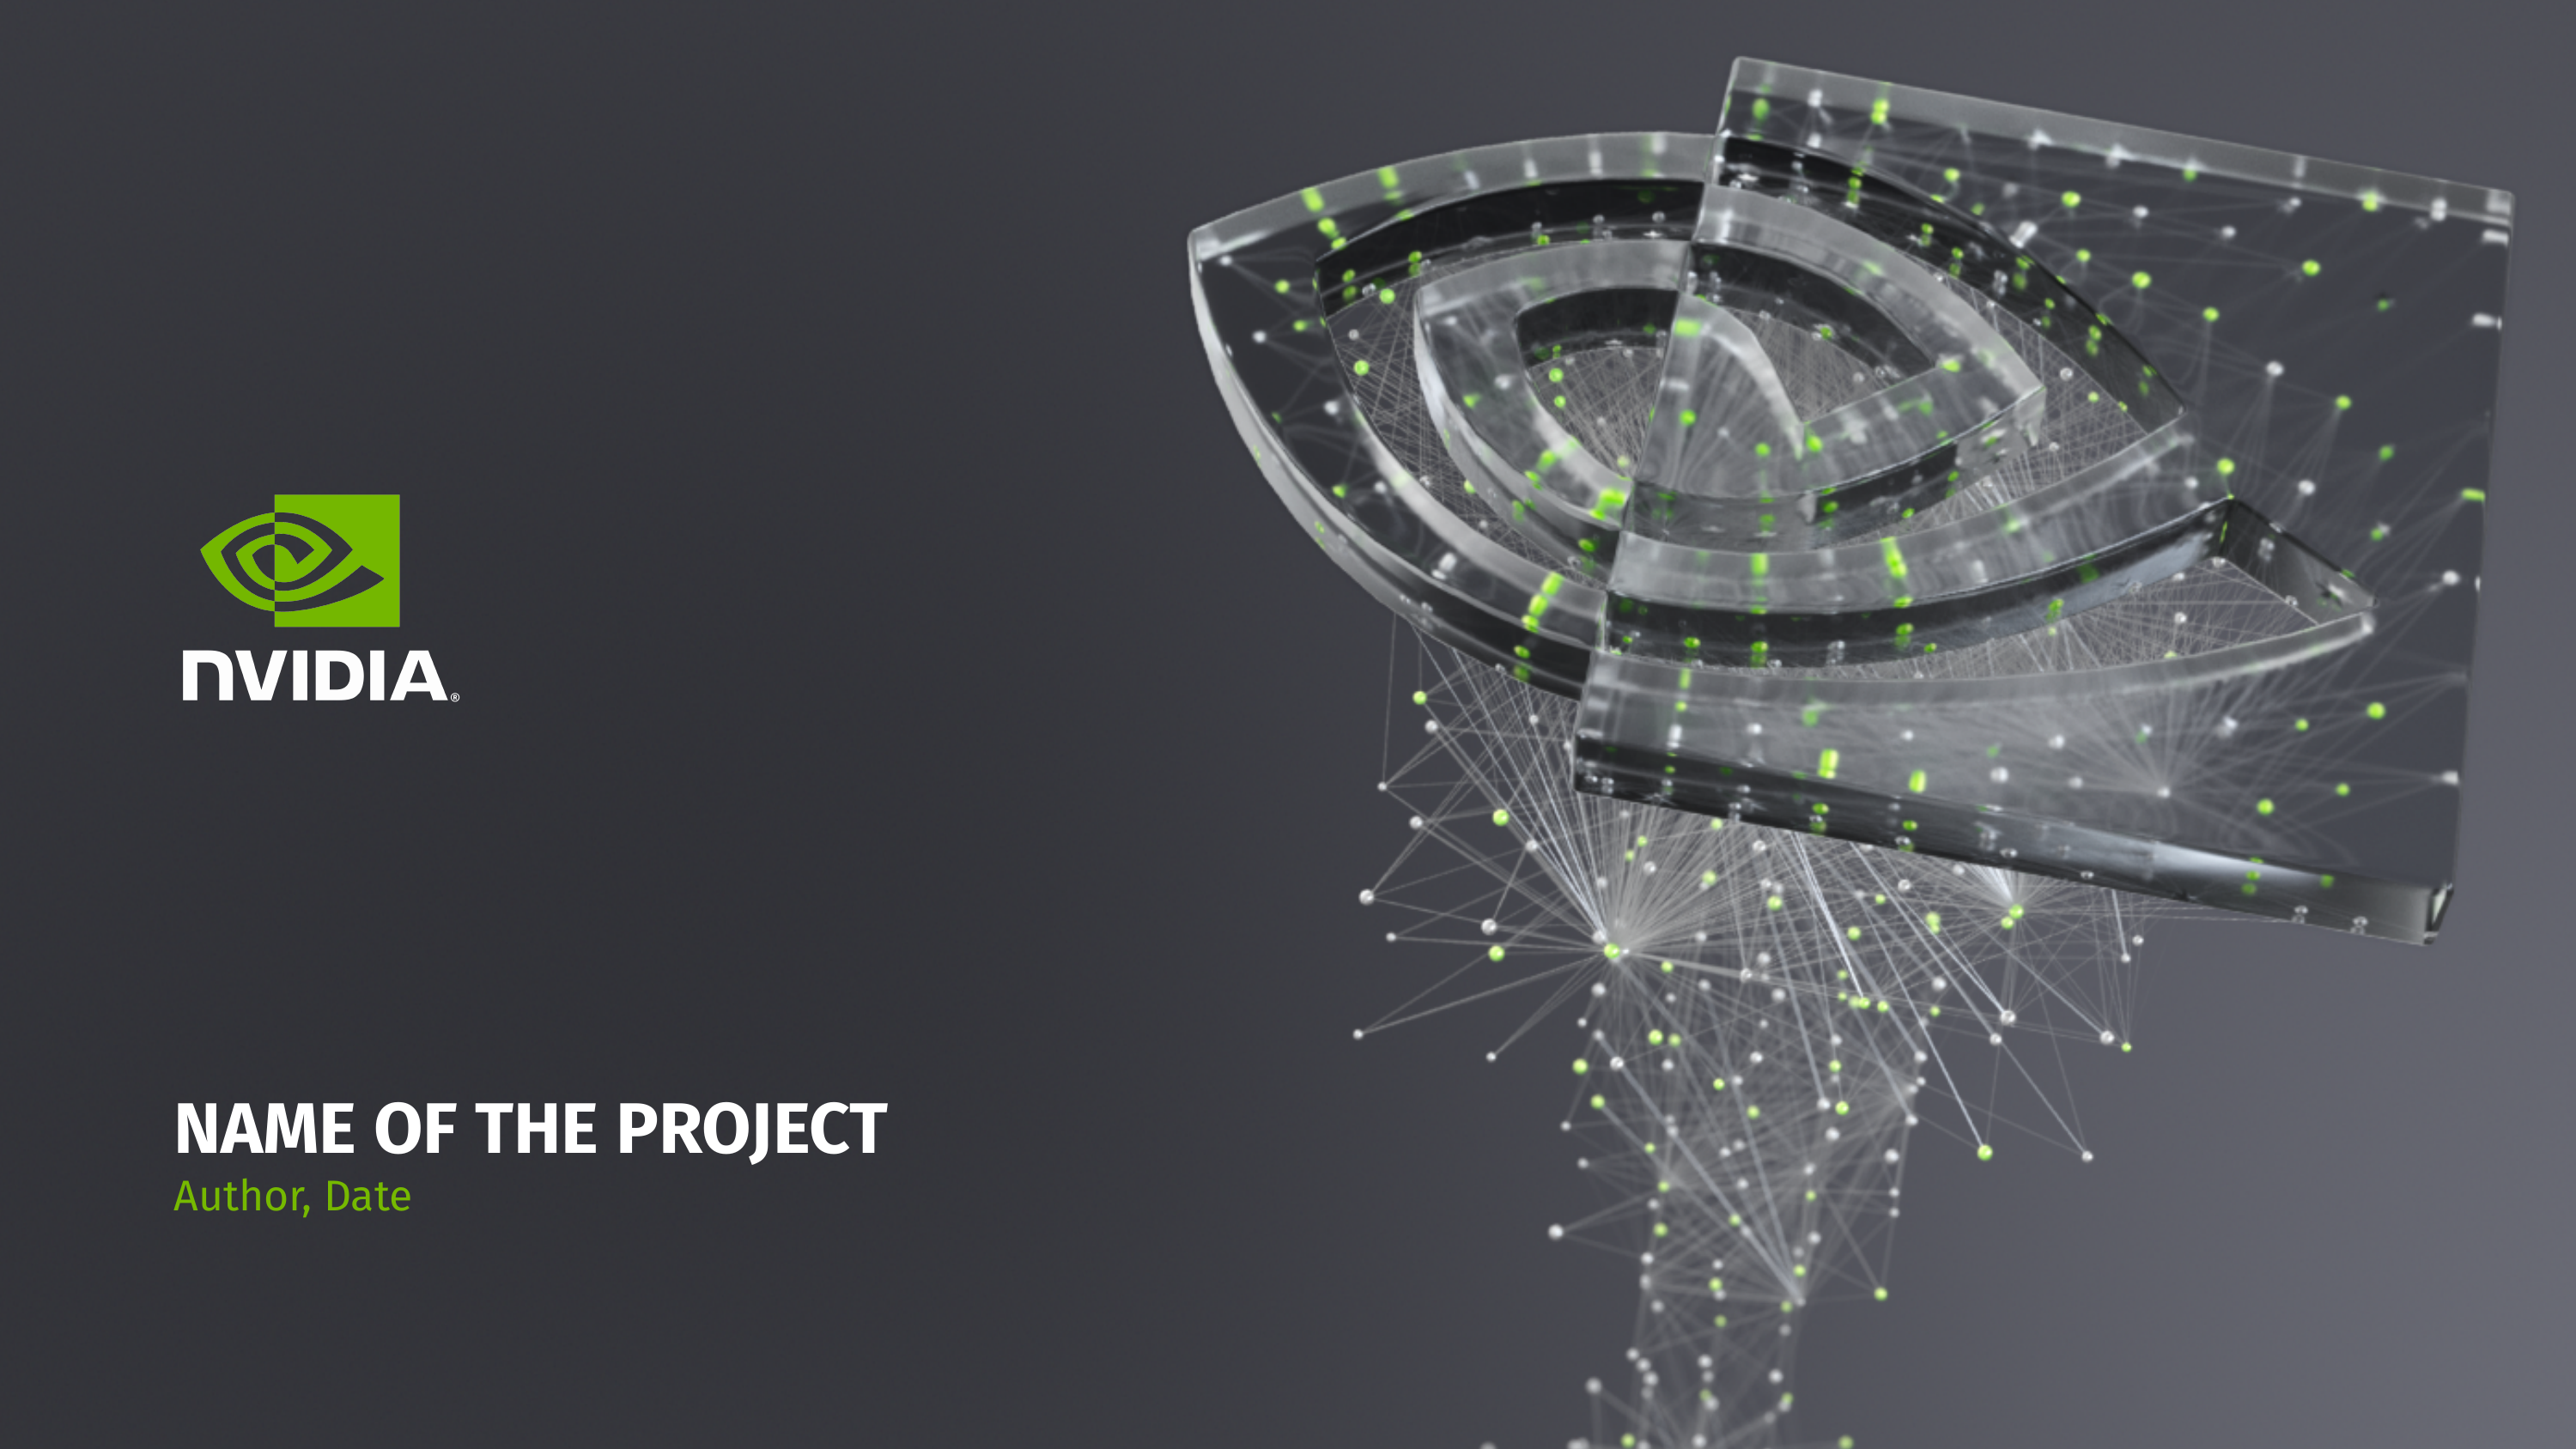

# Name of the project
Author, Date